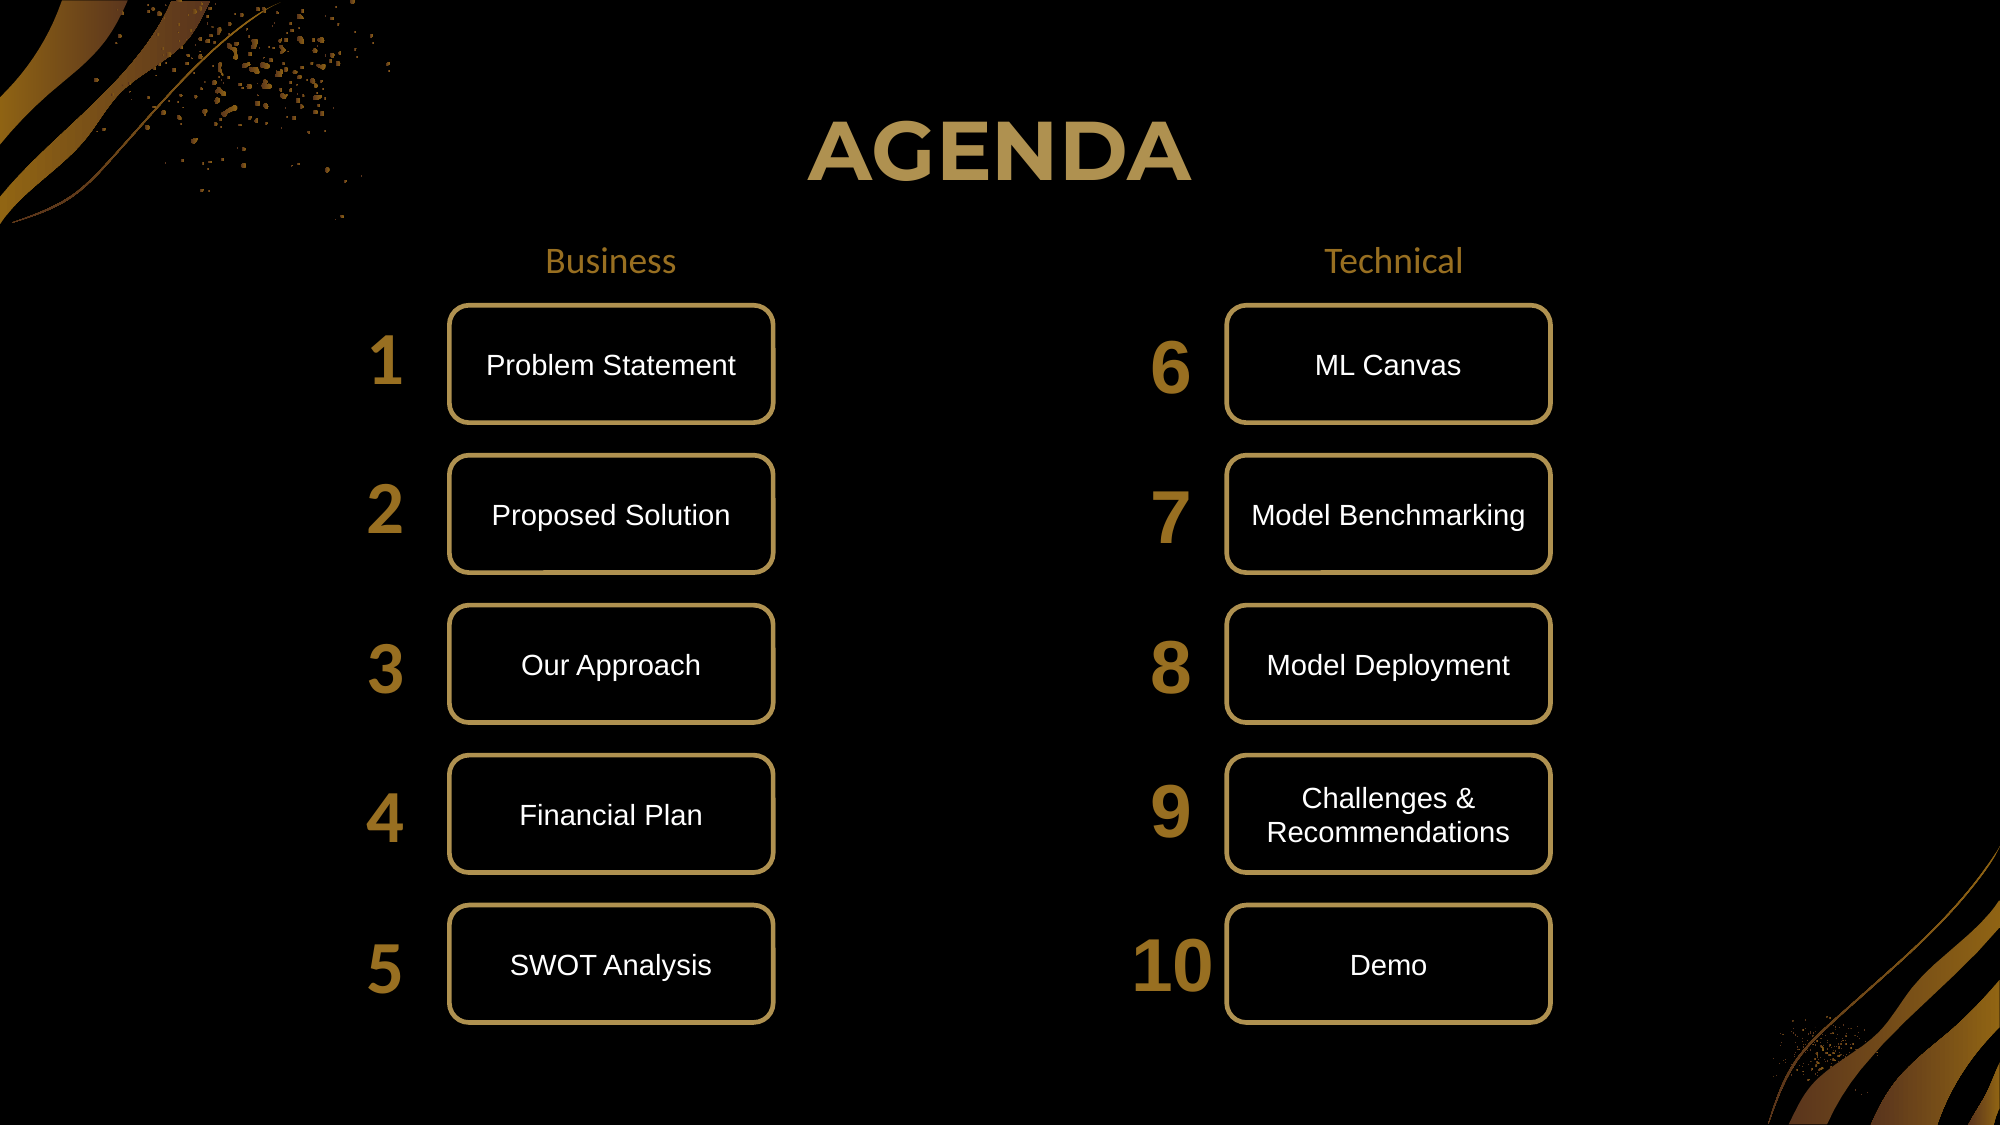

AGENDA
Business
Technical
1
Problem Statement
ML Canvas
Proposed Solution
Model Benchmarking
Our Approach
Model Deployment
Financial Plan
Challenges & Recommendations
SWOT Analysis
Demo
6
2
7
3
8
9
4
10
5